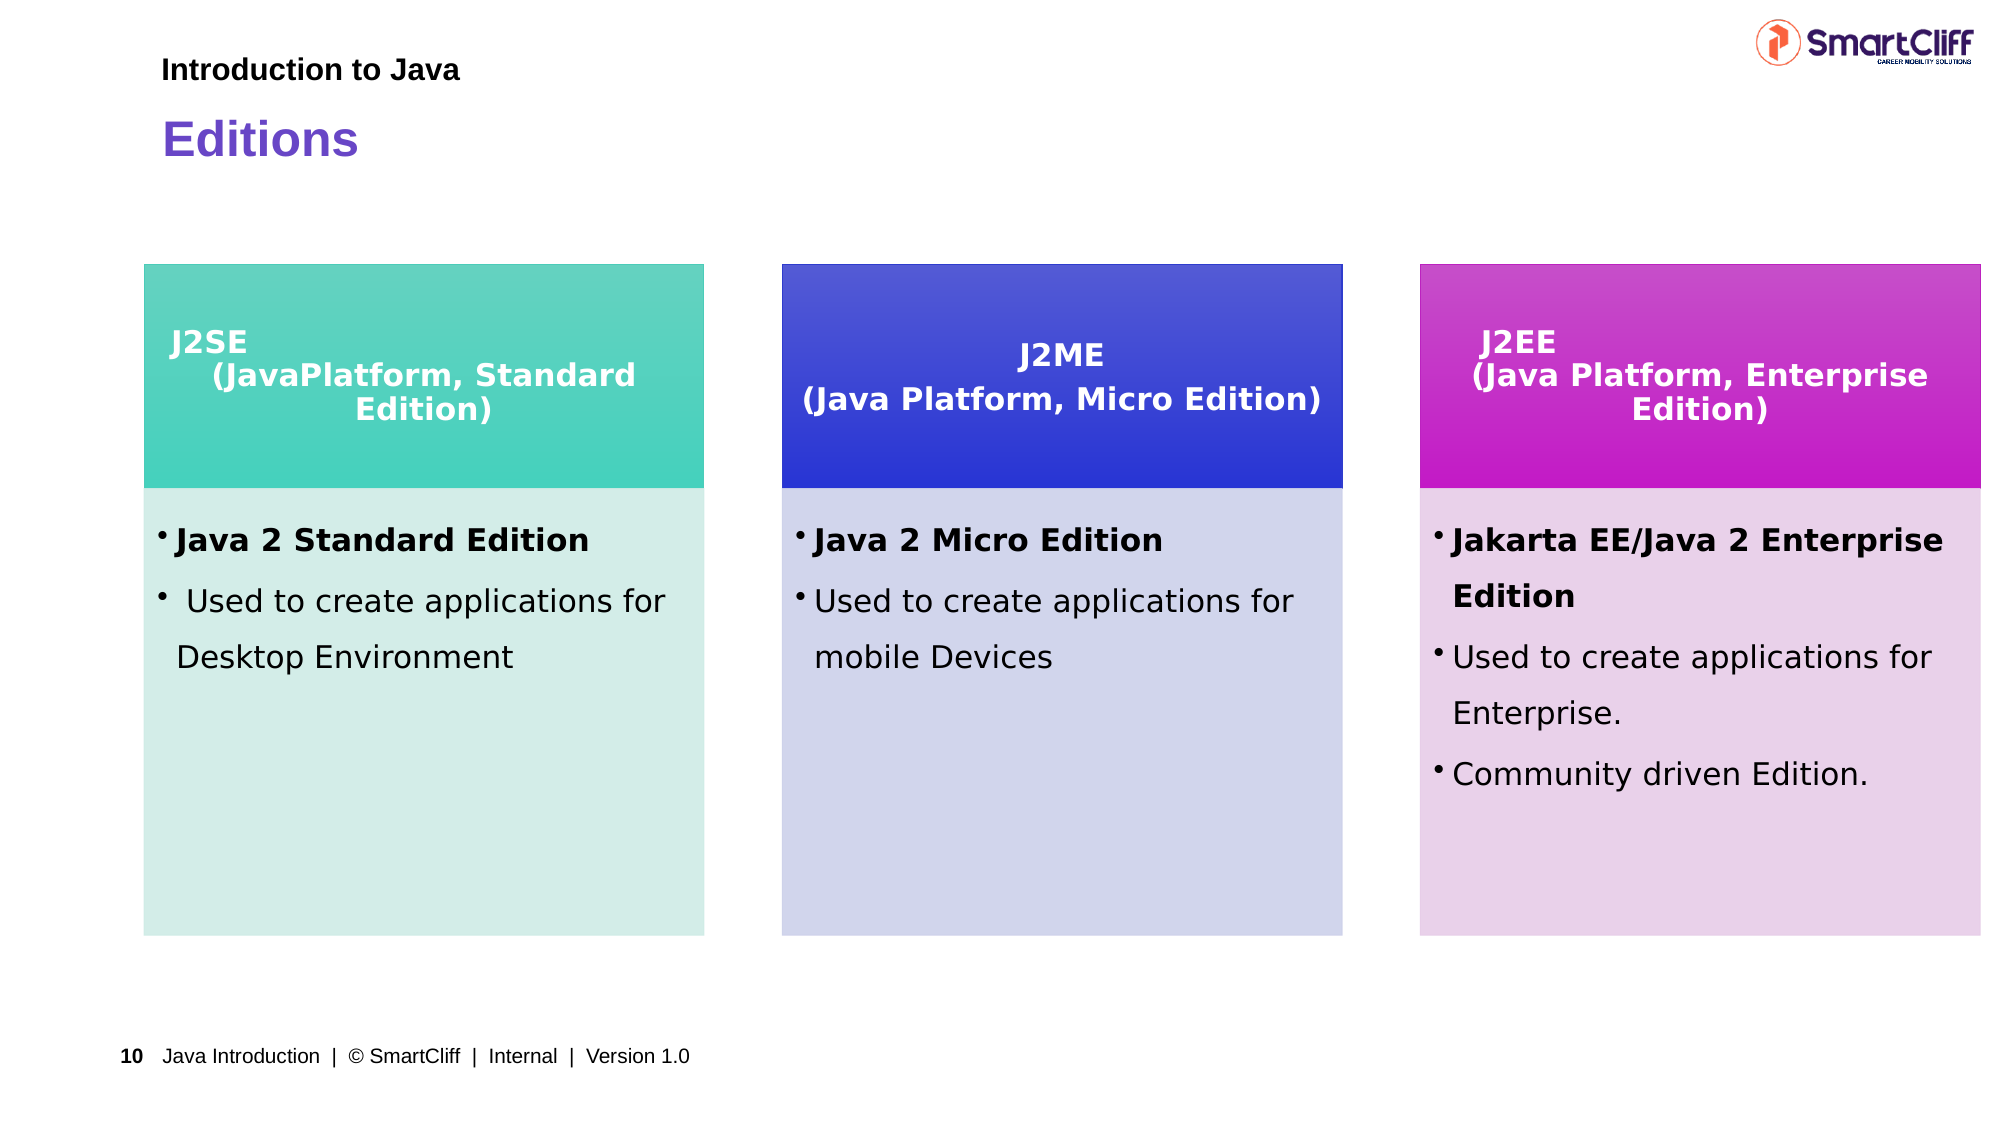

Introduction to Java
# Editions
J2SE                                        (JavaPlatform, Standard Edition)
Java 2 Standard Edition
 Used to create applications for Desktop Environment

J2ME
(Java Platform, Micro Edition)

Java 2 Micro Edition
Used to create applications for mobile Devices
J2EE                                  (Java Platform, Enterprise Edition)
Jakarta EE/Java 2 Enterprise Edition
Used to create applications for  Enterprise.
Community driven Edition.
Java Introduction  |  © SmartCliff  |  Internal  |  Version 1.0
10